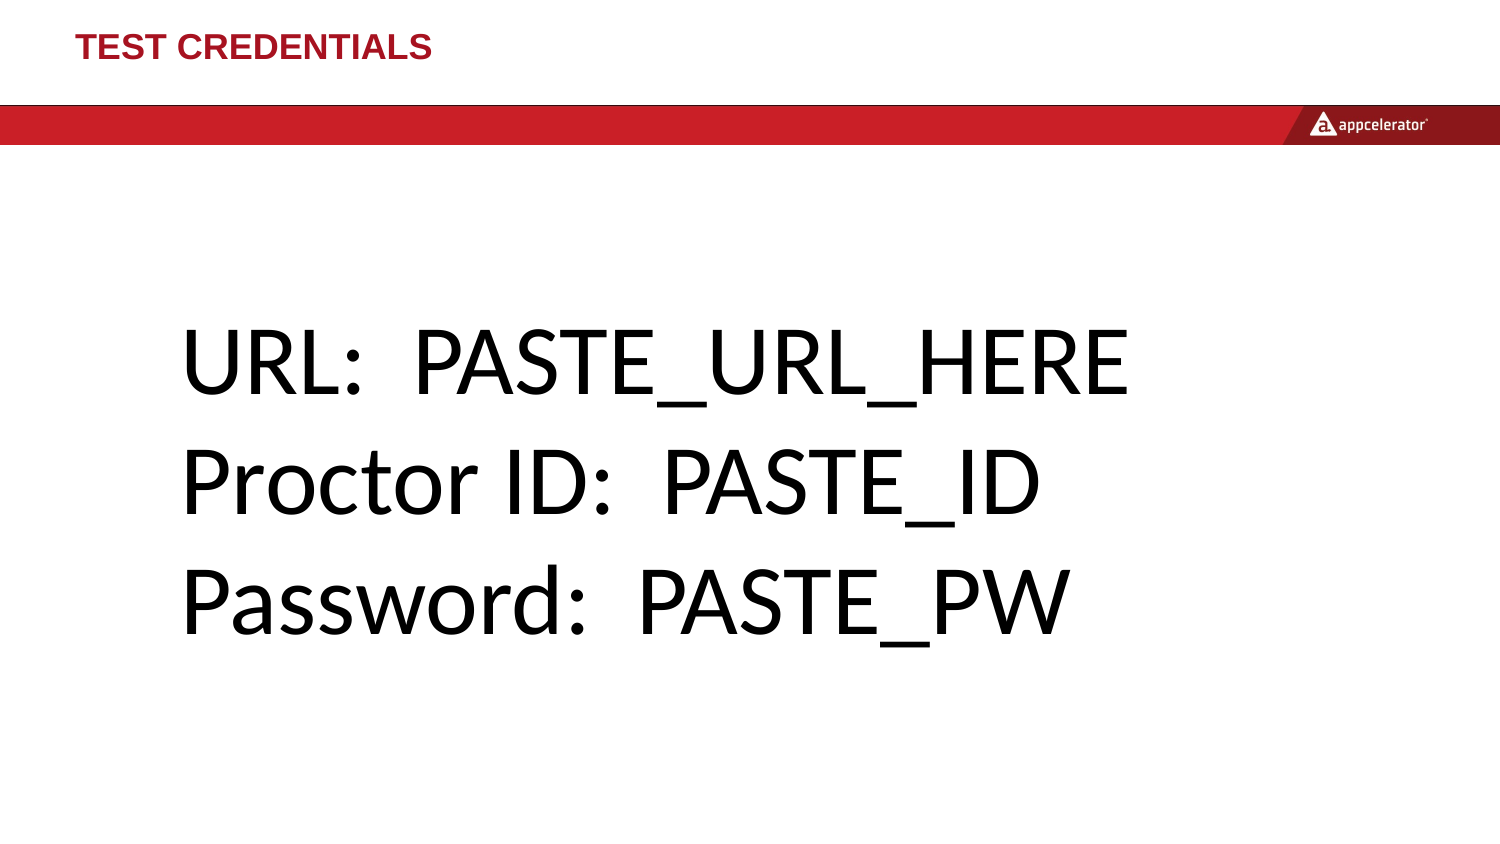

# Test Credentials

URL:  PASTE_URL_HERE
Proctor ID:  PASTE_ID
Password:  PASTE_PW